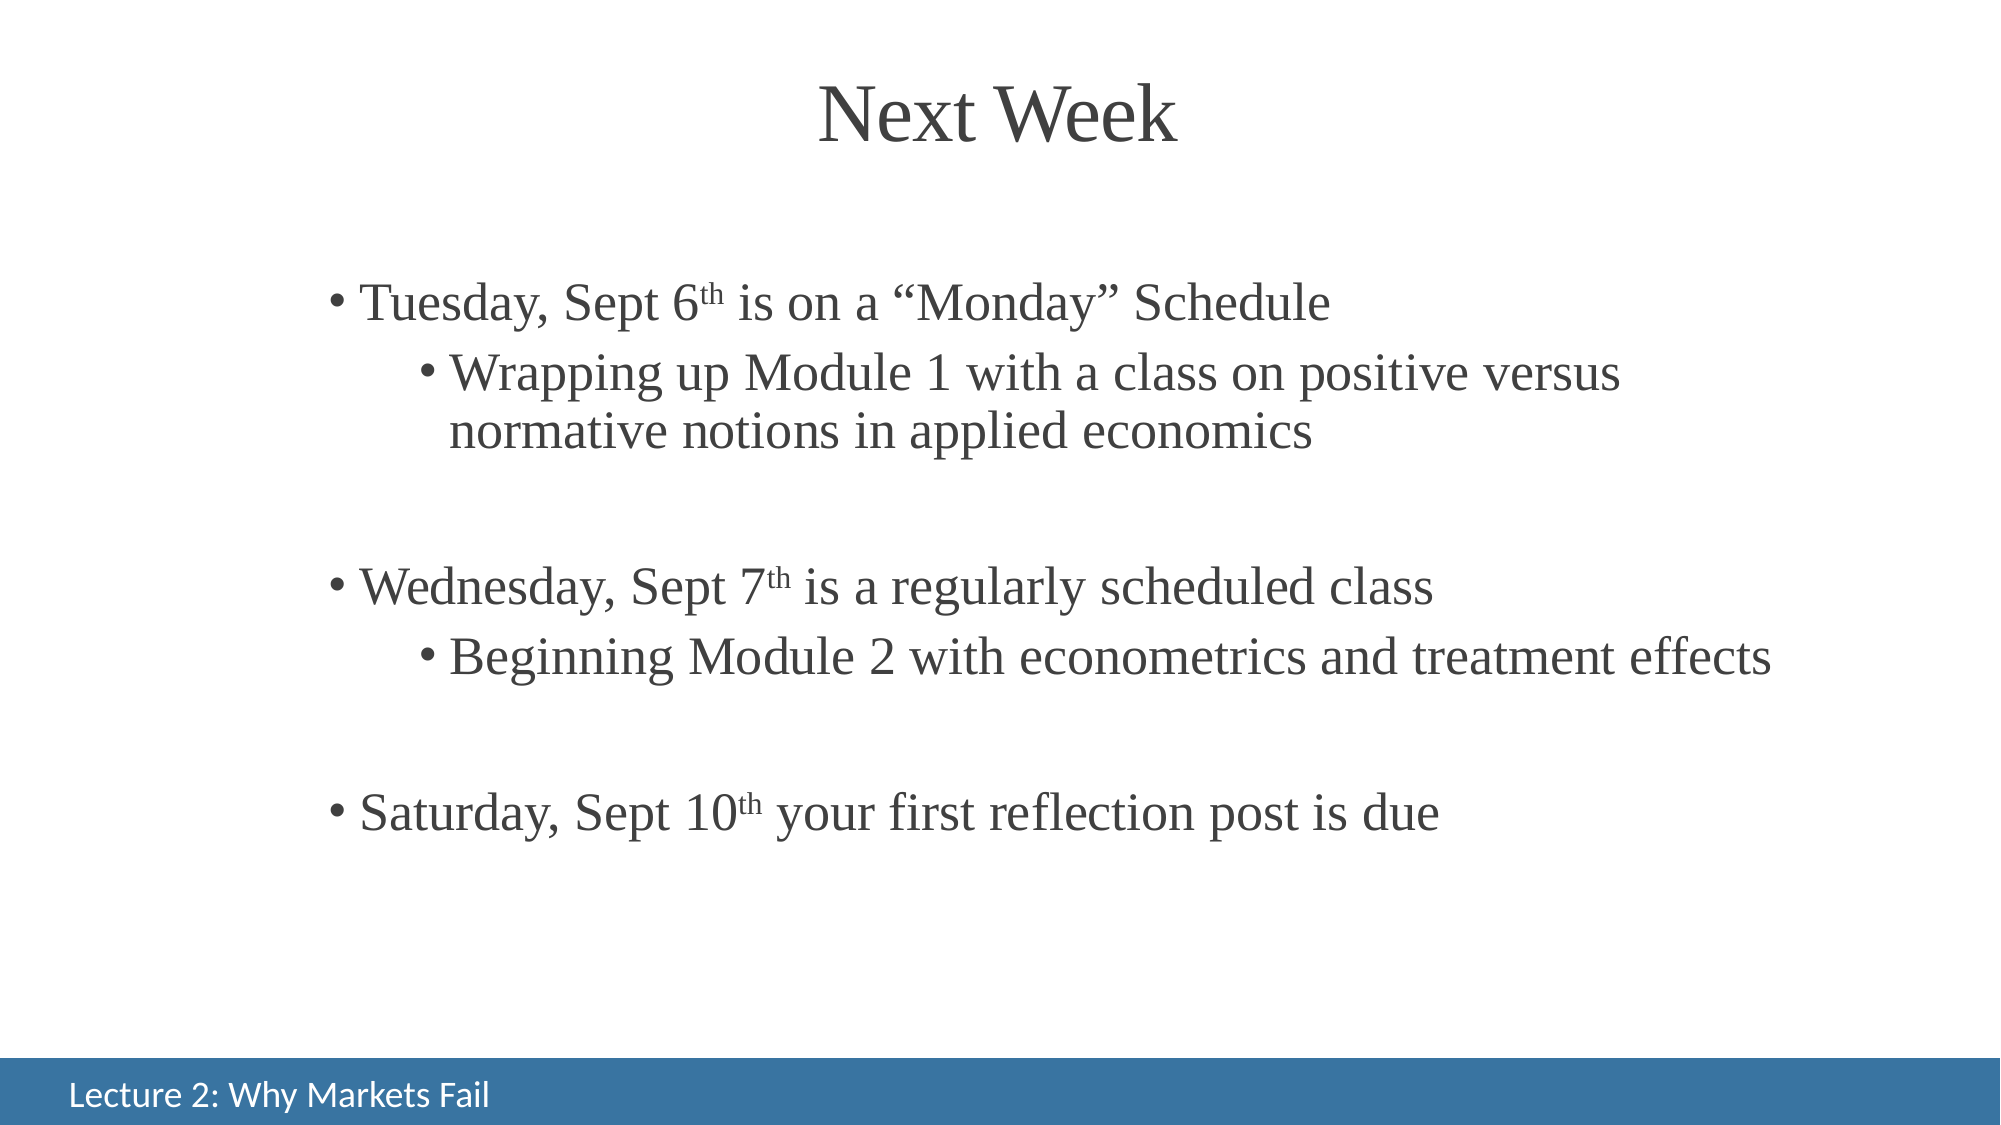

# Next Week
Tuesday, Sept 6th is on a “Monday” Schedule
Wrapping up Module 1 with a class on positive versus normative notions in applied economics

Wednesday, Sept 7th is a regularly scheduled class
Beginning Module 2 with econometrics and treatment effects

Saturday, Sept 10th your first reflection post is due